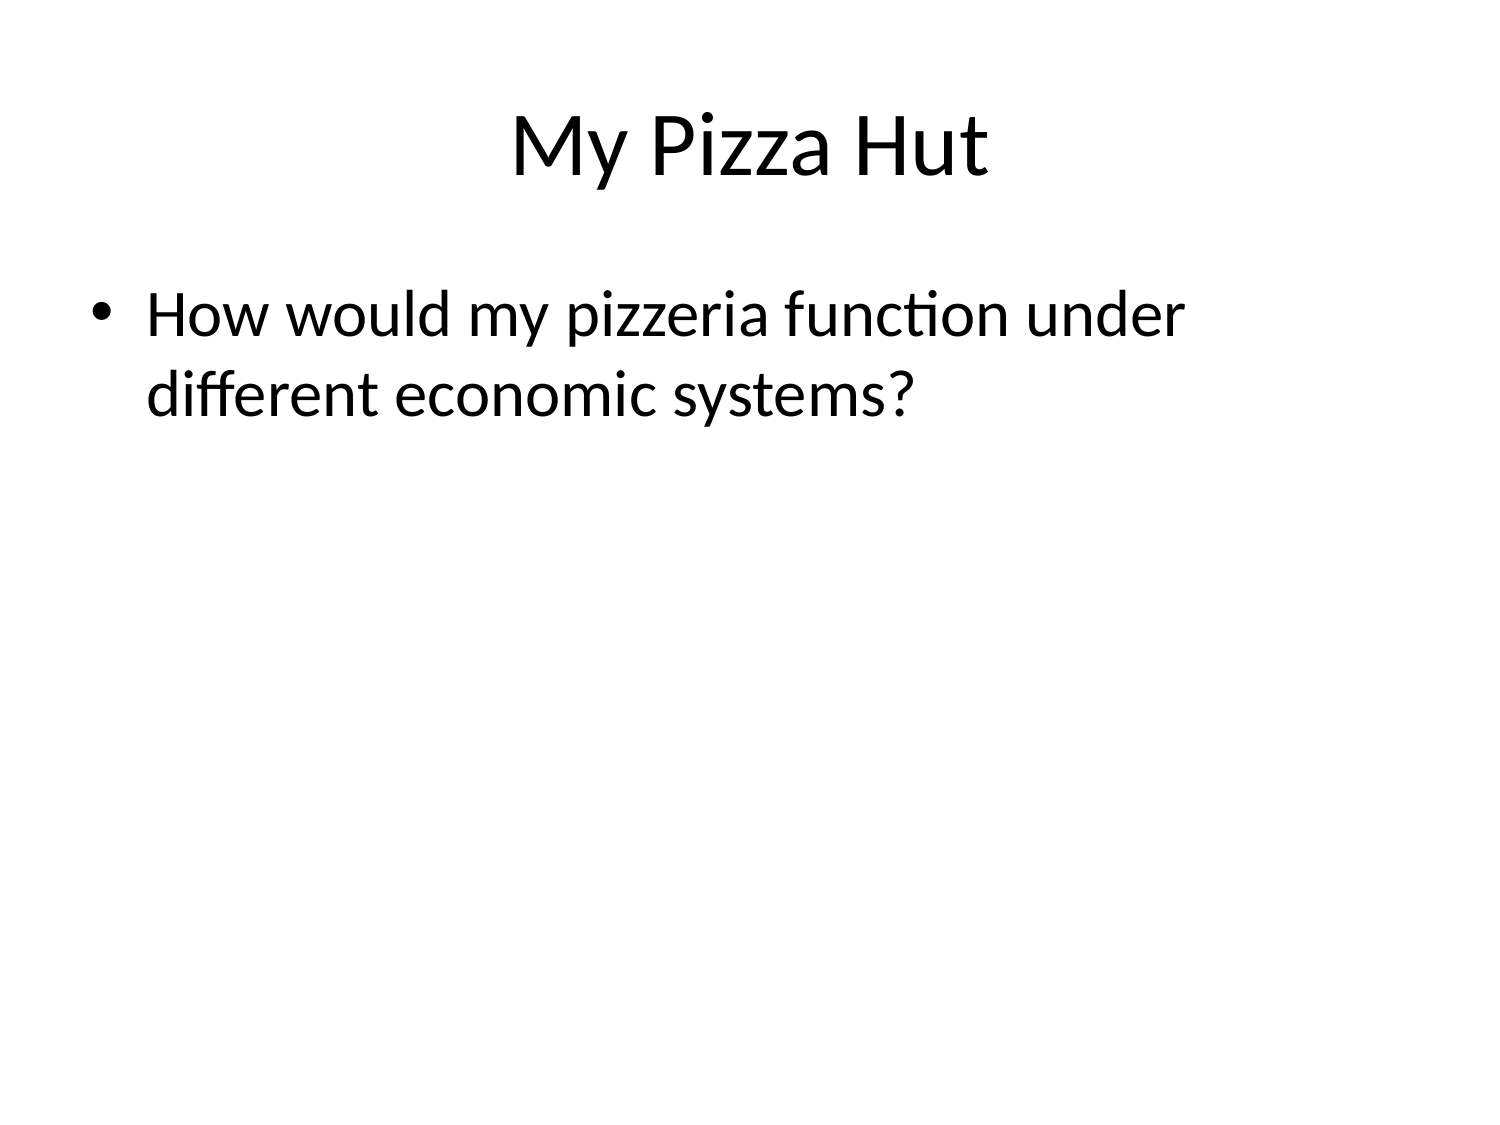

# My Pizza Hut
How would my pizzeria function under different economic systems?